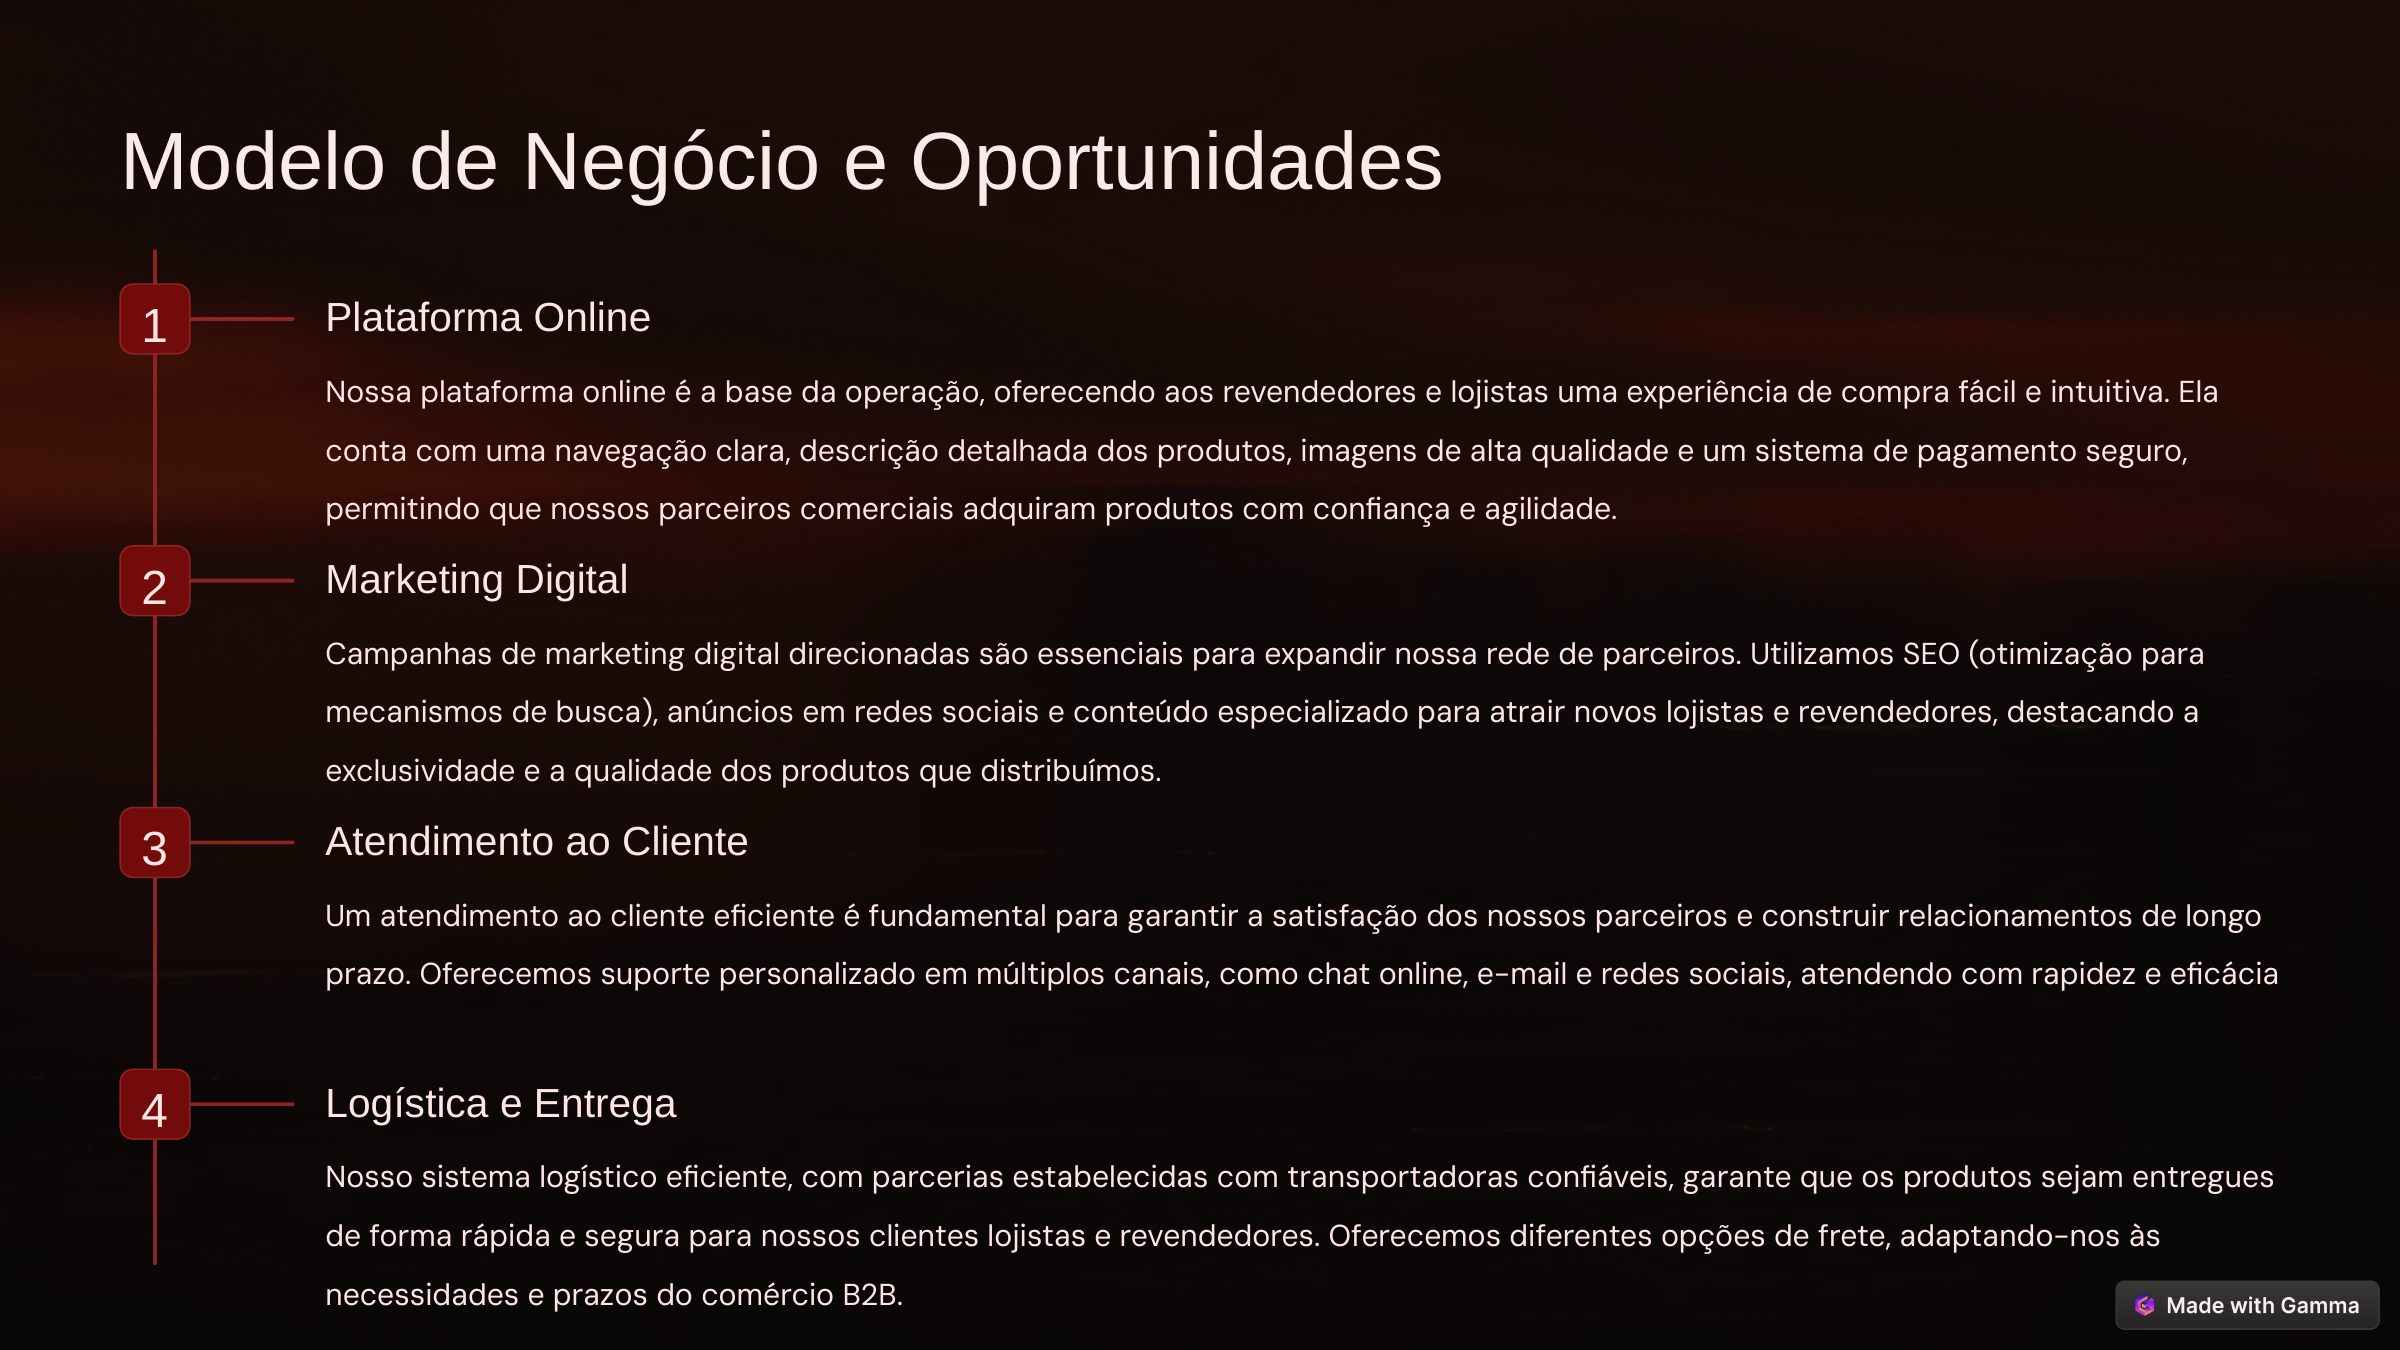

Modelo de Negócio e Oportunidades

Plataforma Online

1

Nossa plataforma online é a base da operação, oferecendo aos revendedores e lojistas uma experiência de compra fácil e intuitiva. Ela conta com uma navegação clara, descrição detalhada dos produtos, imagens de alta qualidade e um sistema de pagamento seguro, permitindo que nossos parceiros comerciais adquiram produtos com confiança e agilidade.
Marketing Digital

2

Campanhas de marketing digital direcionadas são essenciais para expandir nossa rede de parceiros. Utilizamos SEO (otimização para mecanismos de busca), anúncios em redes sociais e conteúdo especializado para atrair novos lojistas e revendedores, destacando a exclusividade e a qualidade dos produtos que distribuímos.
Atendimento ao Cliente

3

Um atendimento ao cliente eficiente é fundamental para garantir a satisfação dos nossos parceiros e construir relacionamentos de longo prazo. Oferecemos suporte personalizado em múltiplos canais, como chat online, e-mail e redes sociais, atendendo com rapidez e eficácia
Logística e Entrega

4

Nosso sistema logístico eficiente, com parcerias estabelecidas com transportadoras confiáveis, garante que os produtos sejam entregues de forma rápida e segura para nossos clientes lojistas e revendedores. Oferecemos diferentes opções de frete, adaptando-nos às necessidades e prazos do comércio B2B.